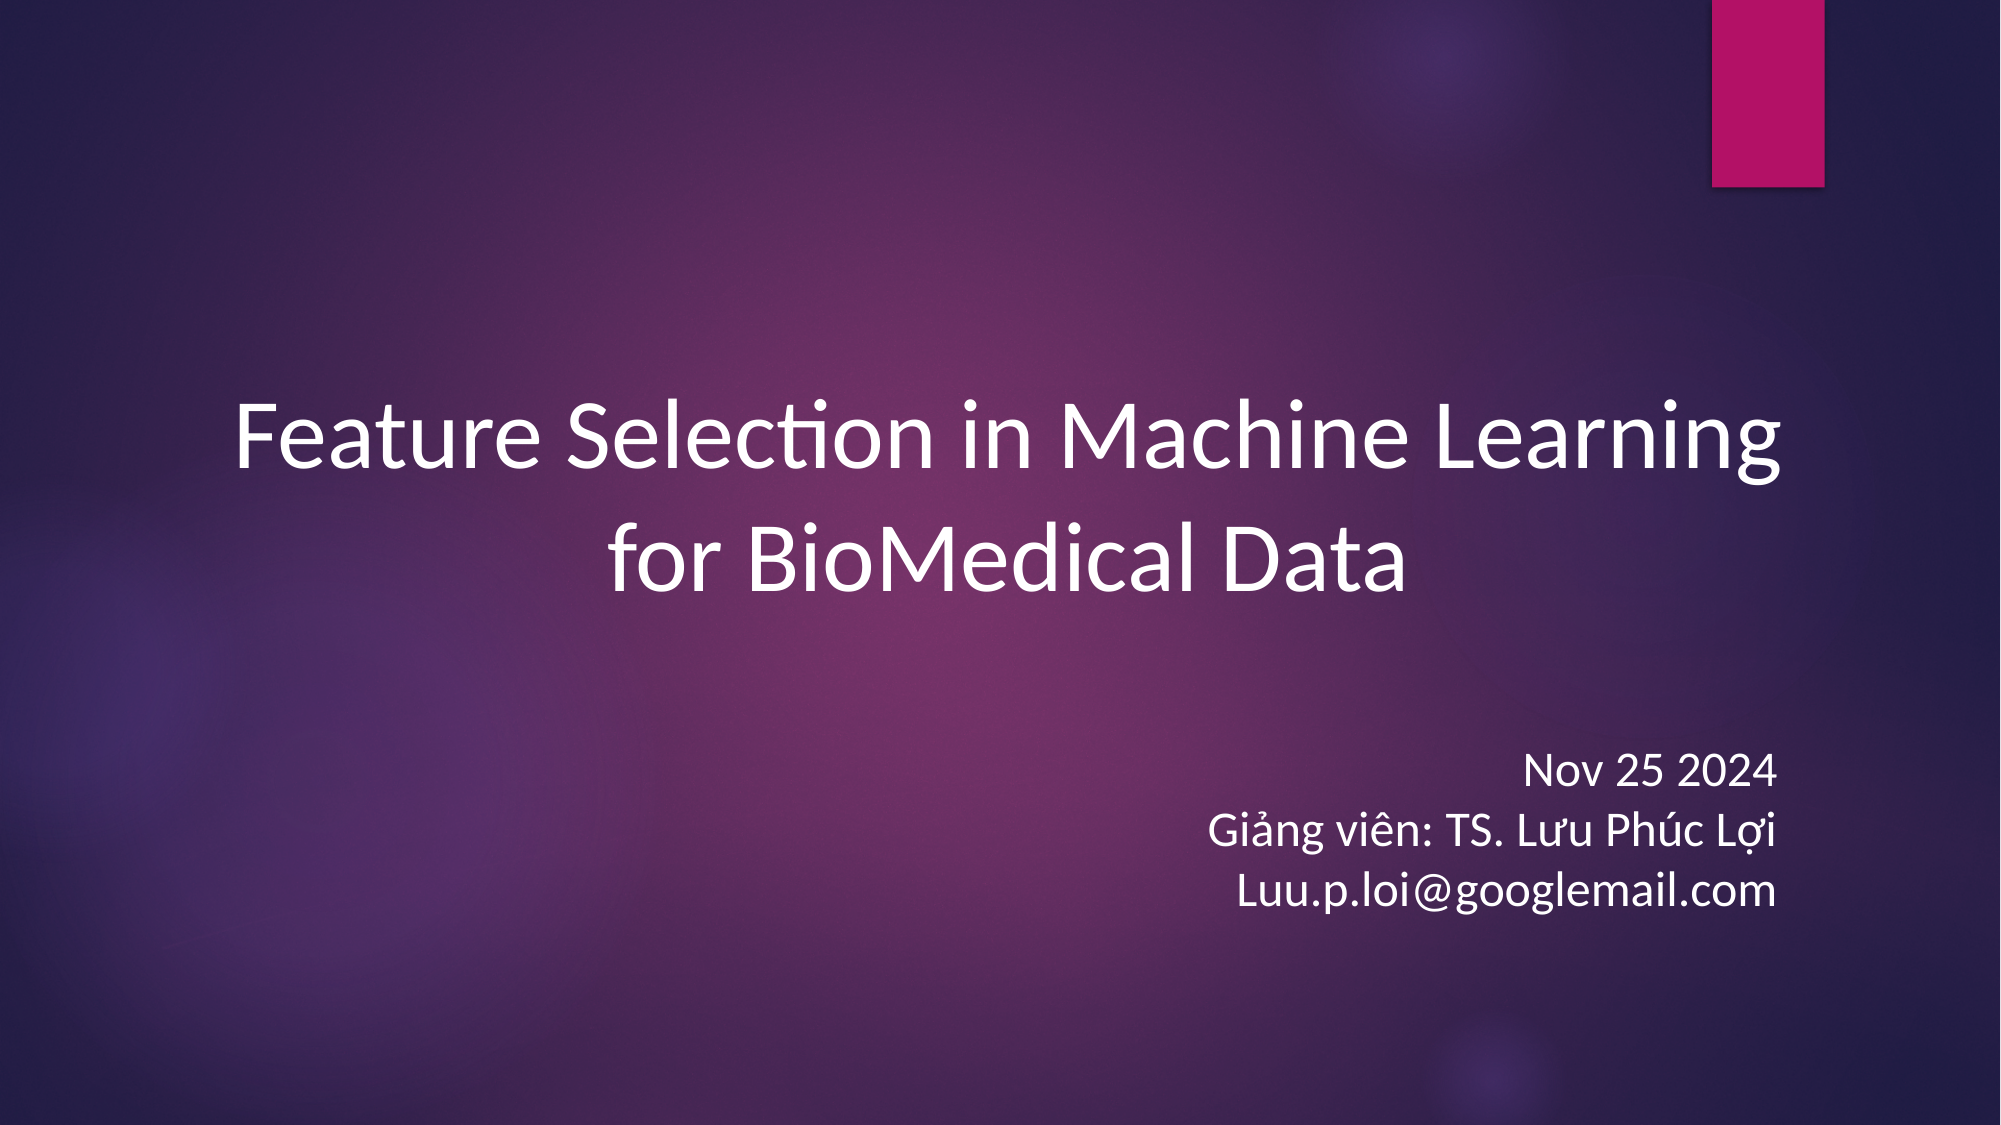

Feature Selection in Machine Learning
for BioMedical Data
Nov 25 2024
Giảng viên: TS. Lưu Phúc Lợi
Luu.p.loi@googlemail.com